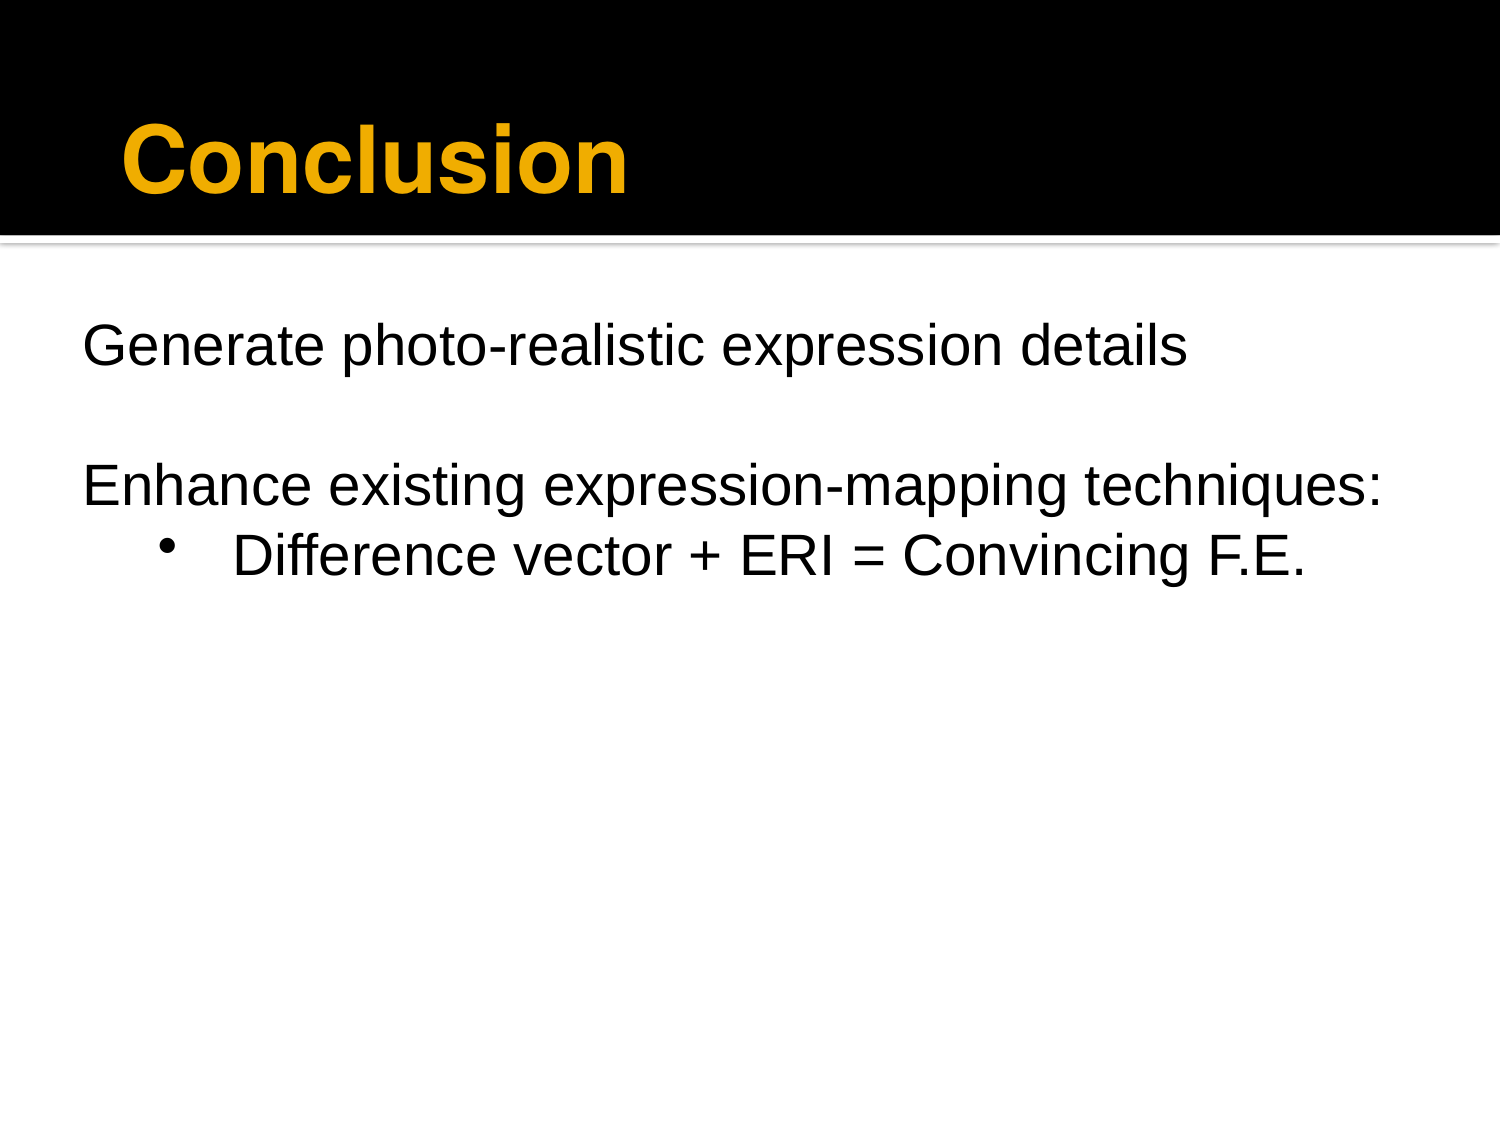

# Conclusion
Generate photo-realistic expression details

Enhance existing expression-mapping techniques:
Difference vector + ERI = Convincing F.E.